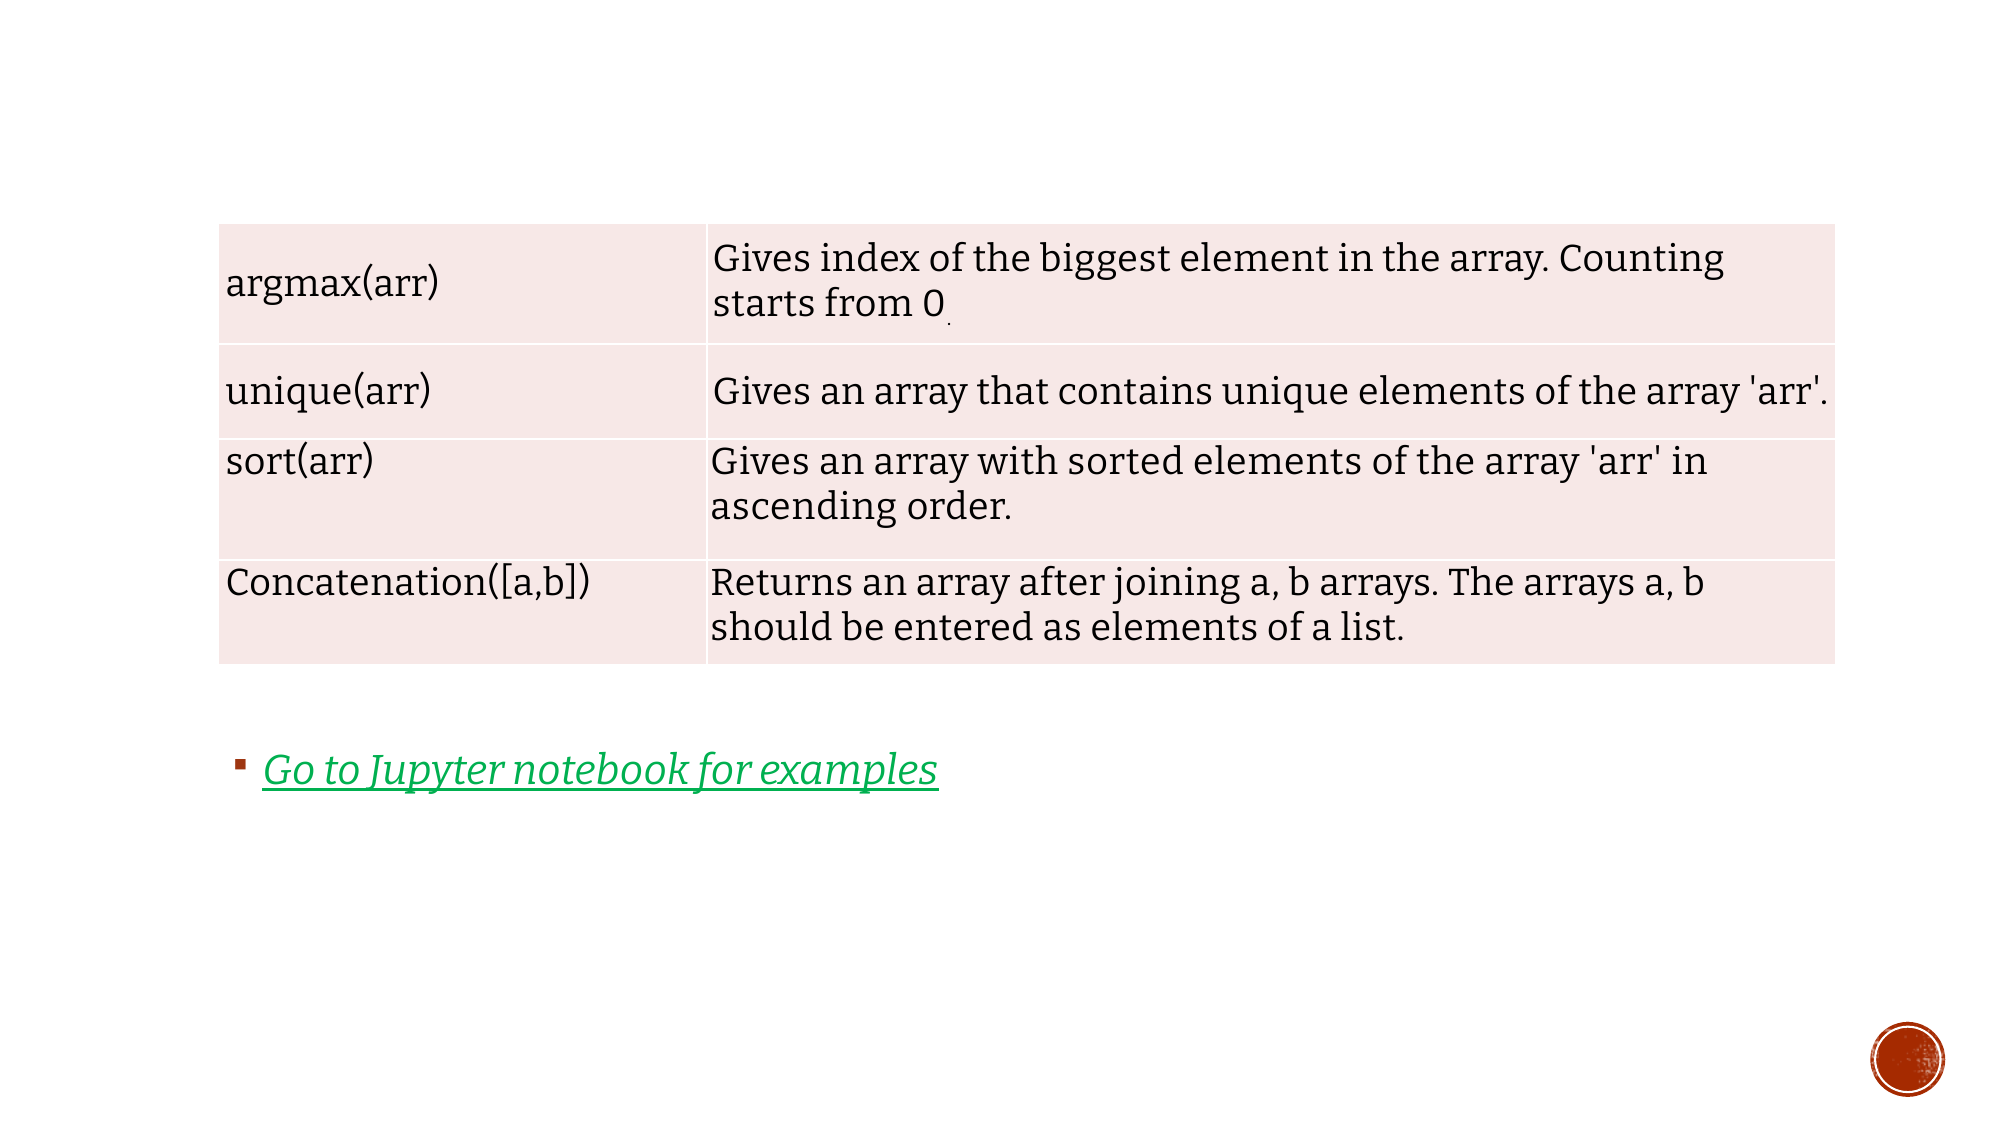

| argmax(arr) | Gives index of the biggest element in the array. Counting starts from 0. |
| --- | --- |
| unique(arr) | Gives an array that contains unique elements of the array 'arr'. |
| sort(arr) | Gives an array with sorted elements of the array 'arr' in ascending order. |
| Concatenation([a,b]) | Returns an array after joining a, b arrays. The arrays a, b should be entered as elements of a list. |
Go to Jupyter notebook for examples